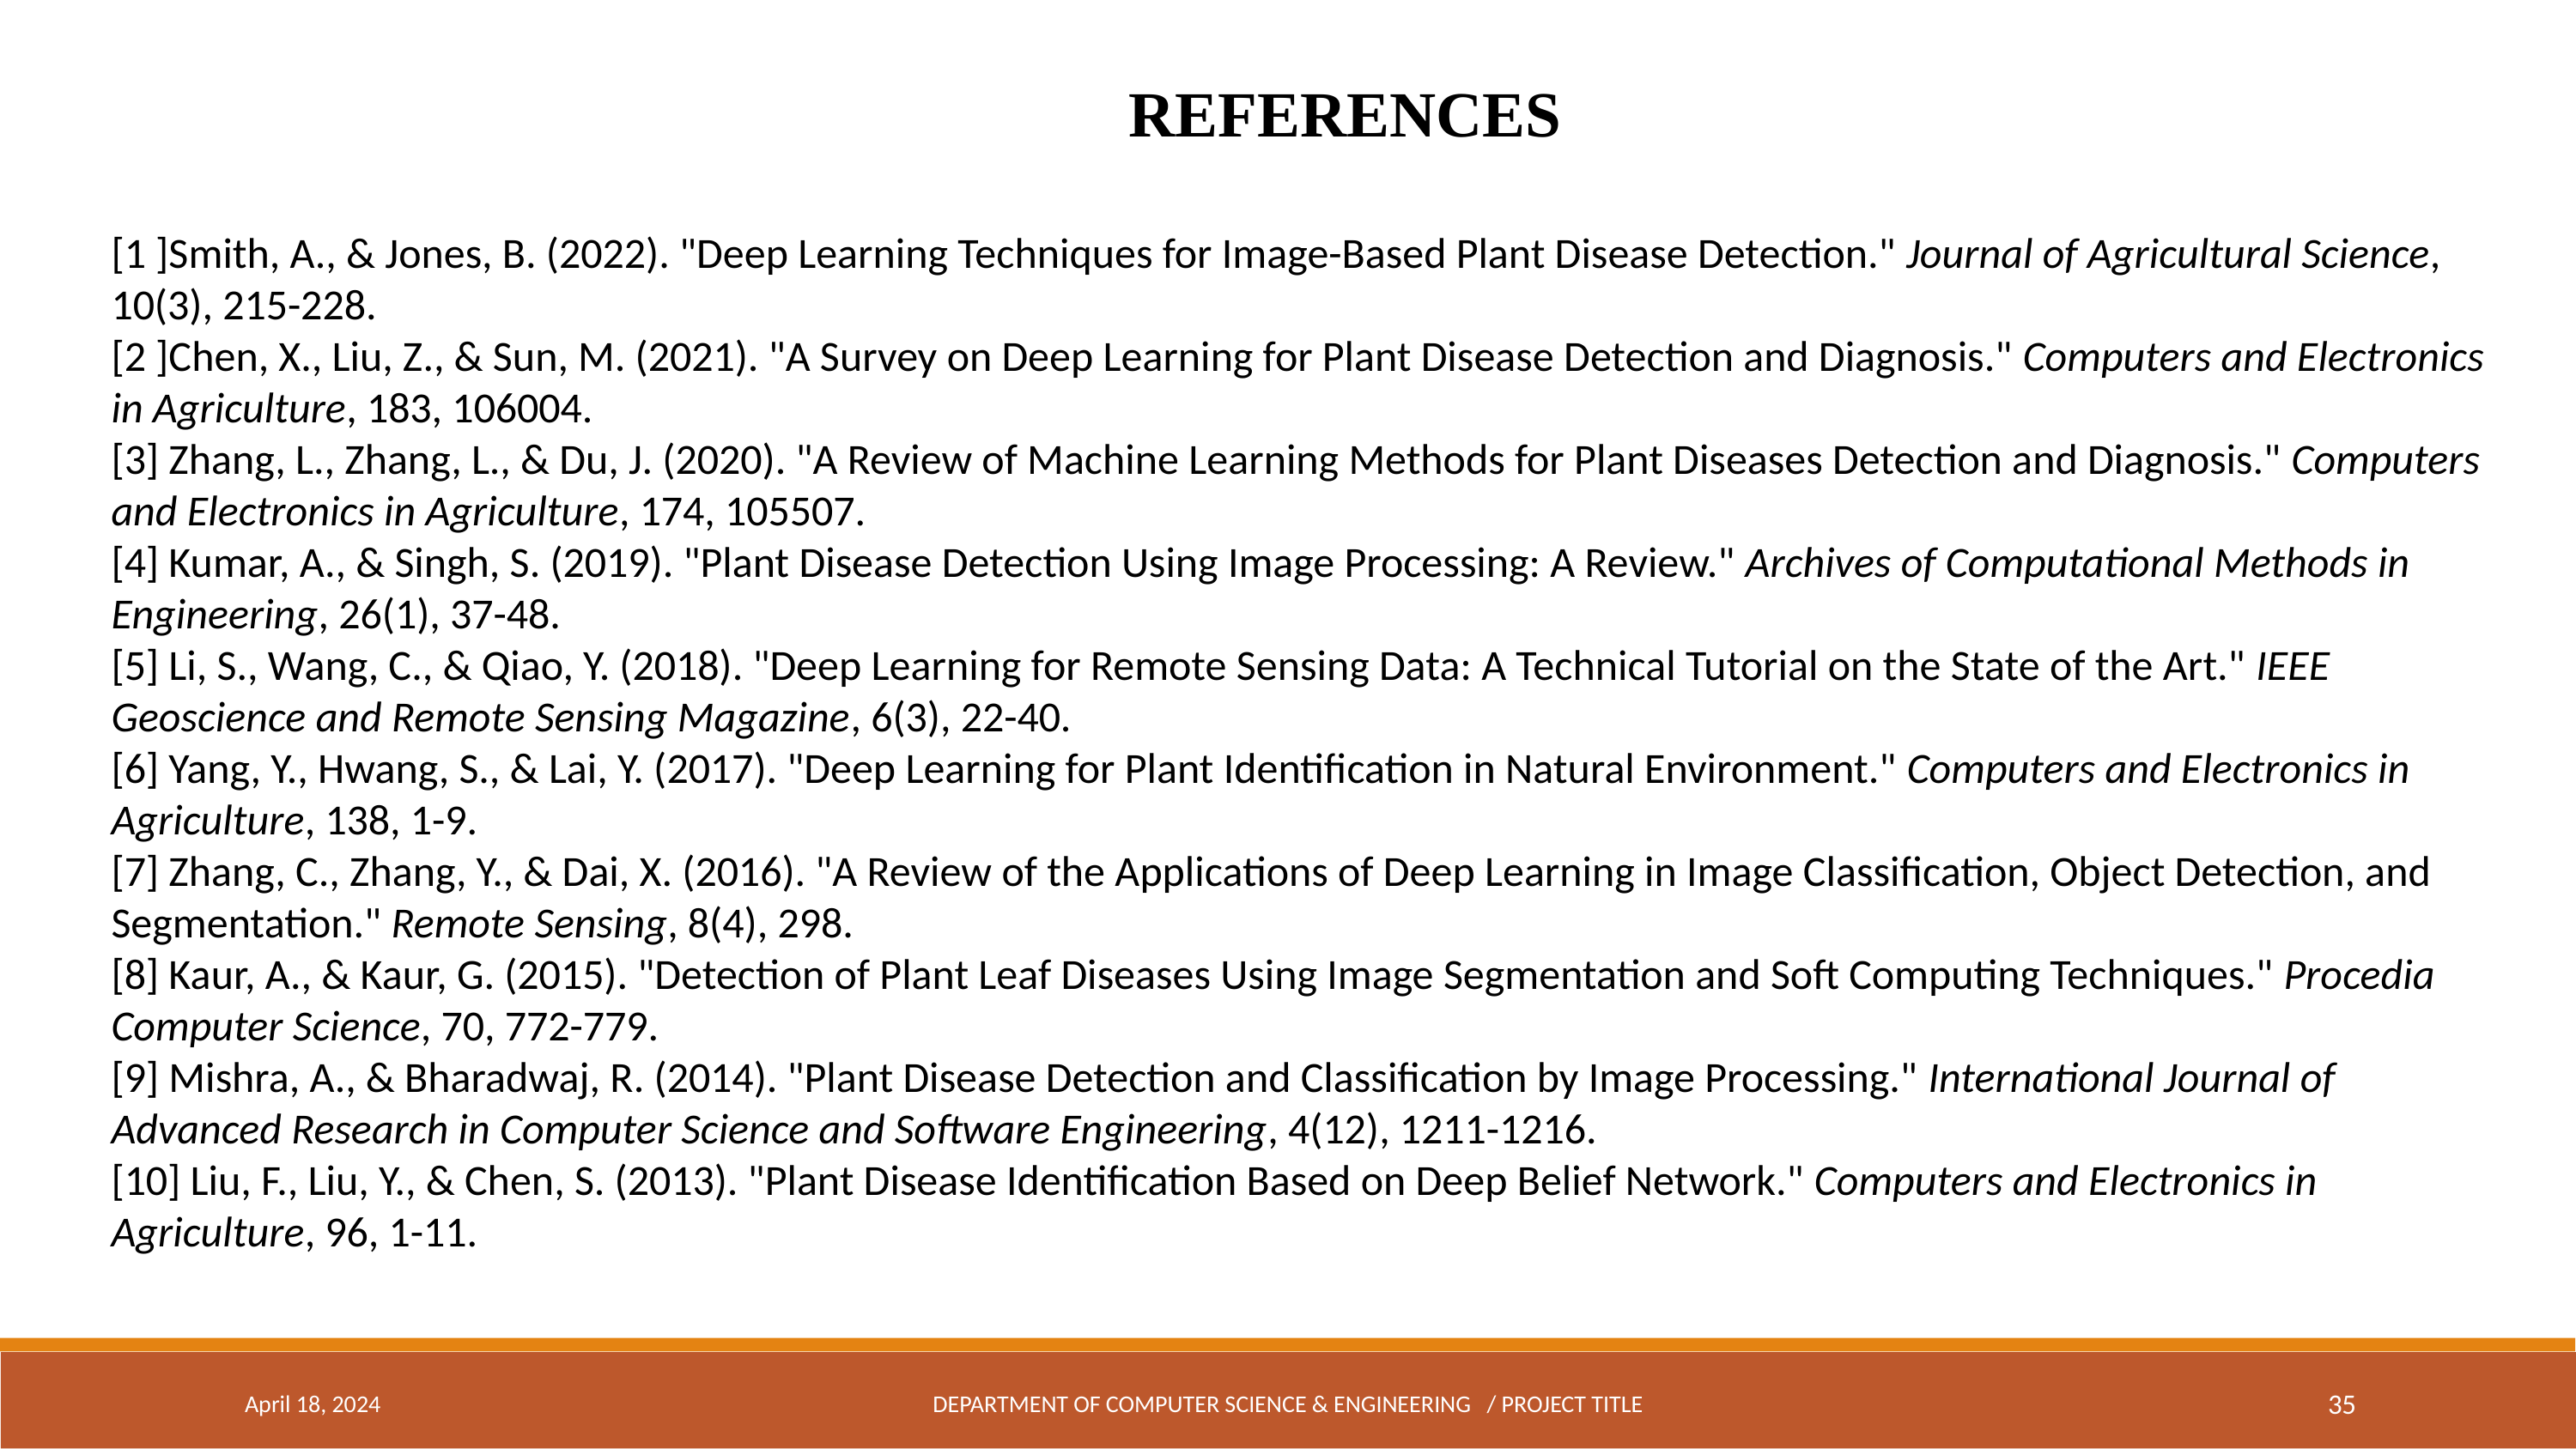

REFERENCES
[1 ]Smith, A., & Jones, B. (2022). "Deep Learning Techniques for Image-Based Plant Disease Detection." Journal of Agricultural Science, 10(3), 215-228.
[2 ]Chen, X., Liu, Z., & Sun, M. (2021). "A Survey on Deep Learning for Plant Disease Detection and Diagnosis." Computers and Electronics in Agriculture, 183, 106004.
[3] Zhang, L., Zhang, L., & Du, J. (2020). "A Review of Machine Learning Methods for Plant Diseases Detection and Diagnosis." Computers and Electronics in Agriculture, 174, 105507.
[4] Kumar, A., & Singh, S. (2019). "Plant Disease Detection Using Image Processing: A Review." Archives of Computational Methods in Engineering, 26(1), 37-48.
[5] Li, S., Wang, C., & Qiao, Y. (2018). "Deep Learning for Remote Sensing Data: A Technical Tutorial on the State of the Art." IEEE Geoscience and Remote Sensing Magazine, 6(3), 22-40.
[6] Yang, Y., Hwang, S., & Lai, Y. (2017). "Deep Learning for Plant Identification in Natural Environment." Computers and Electronics in Agriculture, 138, 1-9.
[7] Zhang, C., Zhang, Y., & Dai, X. (2016). "A Review of the Applications of Deep Learning in Image Classification, Object Detection, and Segmentation." Remote Sensing, 8(4), 298.
[8] Kaur, A., & Kaur, G. (2015). "Detection of Plant Leaf Diseases Using Image Segmentation and Soft Computing Techniques." Procedia Computer Science, 70, 772-779.
[9] Mishra, A., & Bharadwaj, R. (2014). "Plant Disease Detection and Classification by Image Processing." International Journal of Advanced Research in Computer Science and Software Engineering, 4(12), 1211-1216.
[10] Liu, F., Liu, Y., & Chen, S. (2013). "Plant Disease Identification Based on Deep Belief Network." Computers and Electronics in Agriculture, 96, 1-11.

April 18, 2024
DEPARTMENT OF COMPUTER SCIENCE & ENGINEERING   / PROJECT TITLE
35